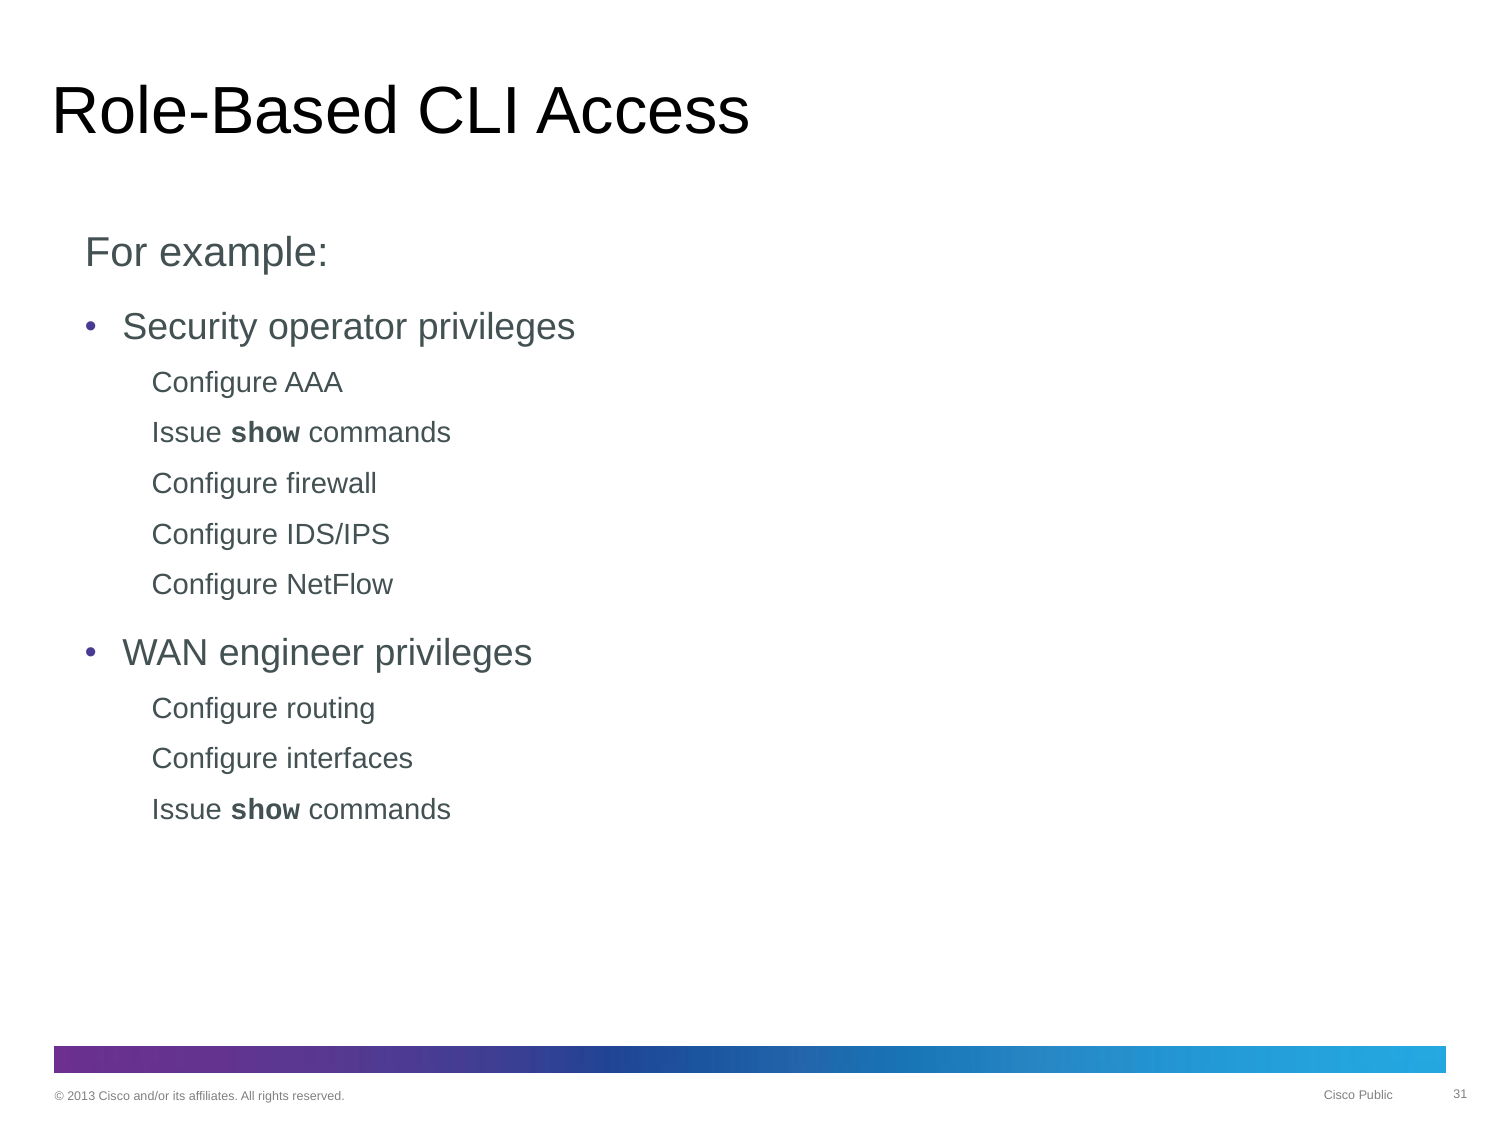

# Role-Based CLI Access
For example:
Security operator privileges
Configure AAA
Issue show commands
Configure firewall
Configure IDS/IPS
Configure NetFlow
WAN engineer privileges
Configure routing
Configure interfaces
Issue show commands